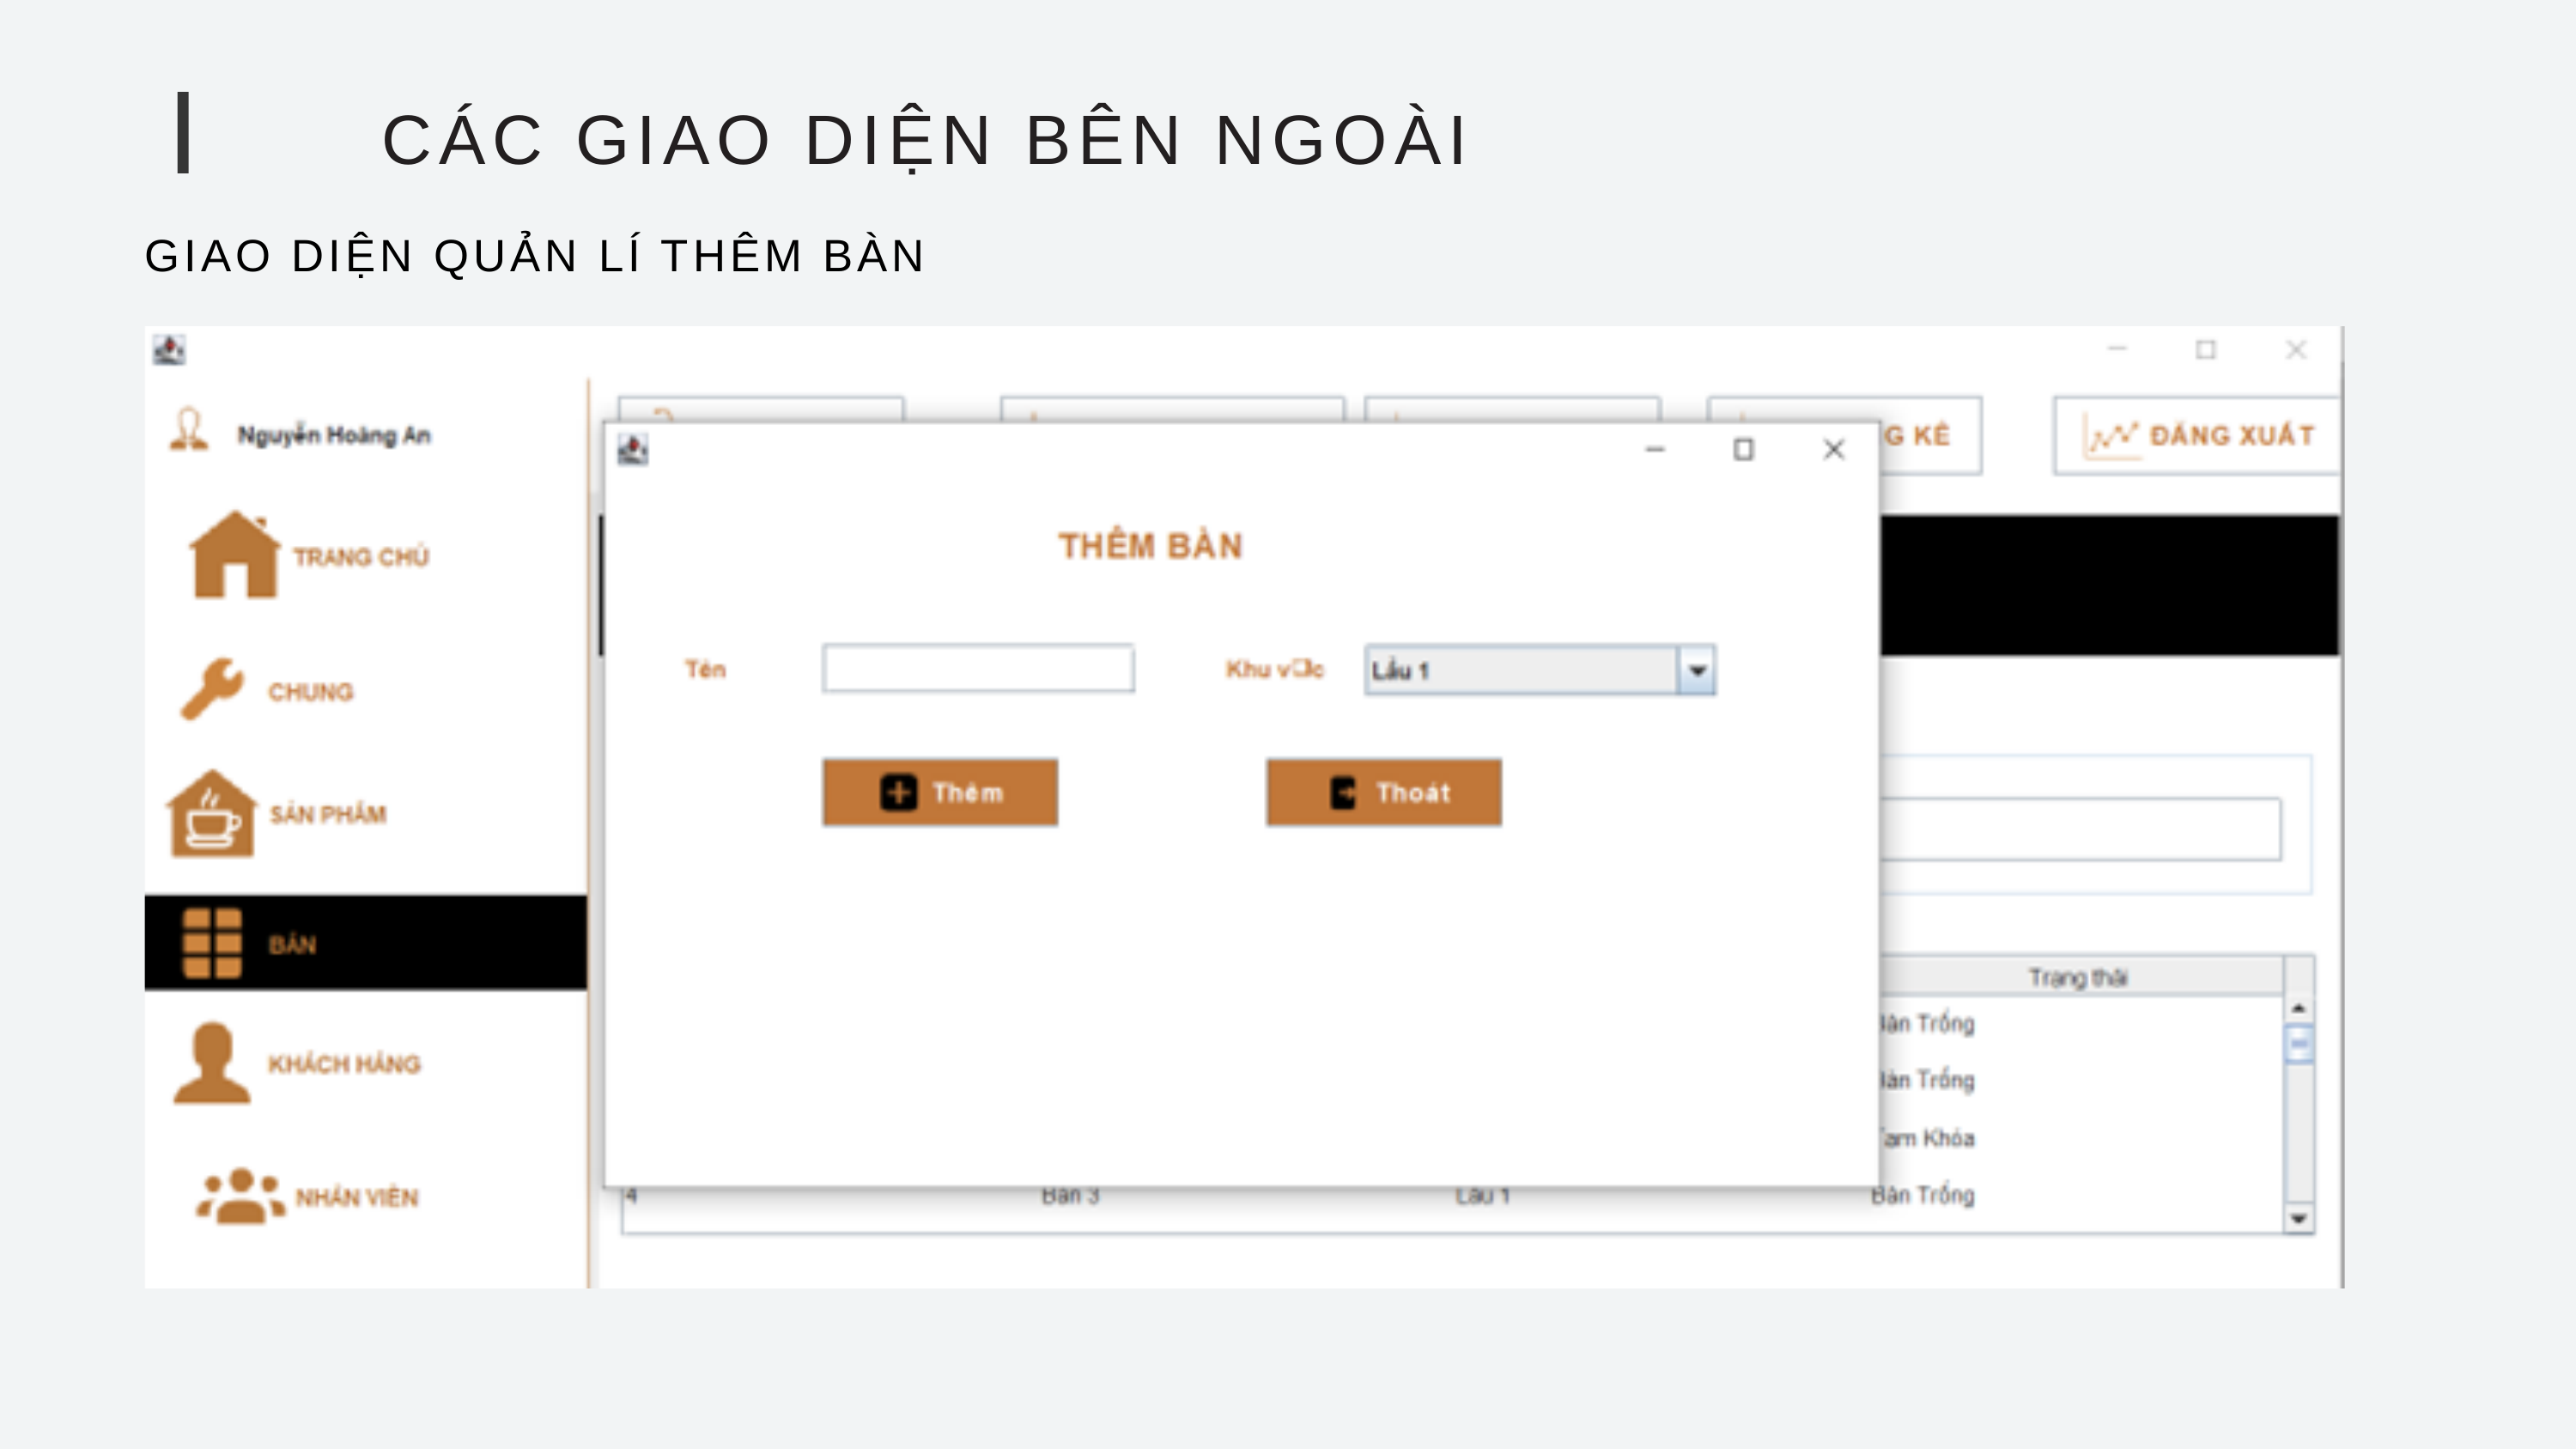

I
CÁC GIAO DIỆN BÊN NGOÀI
GIAO DIỆN QUẢN LÍ THÊM BÀN